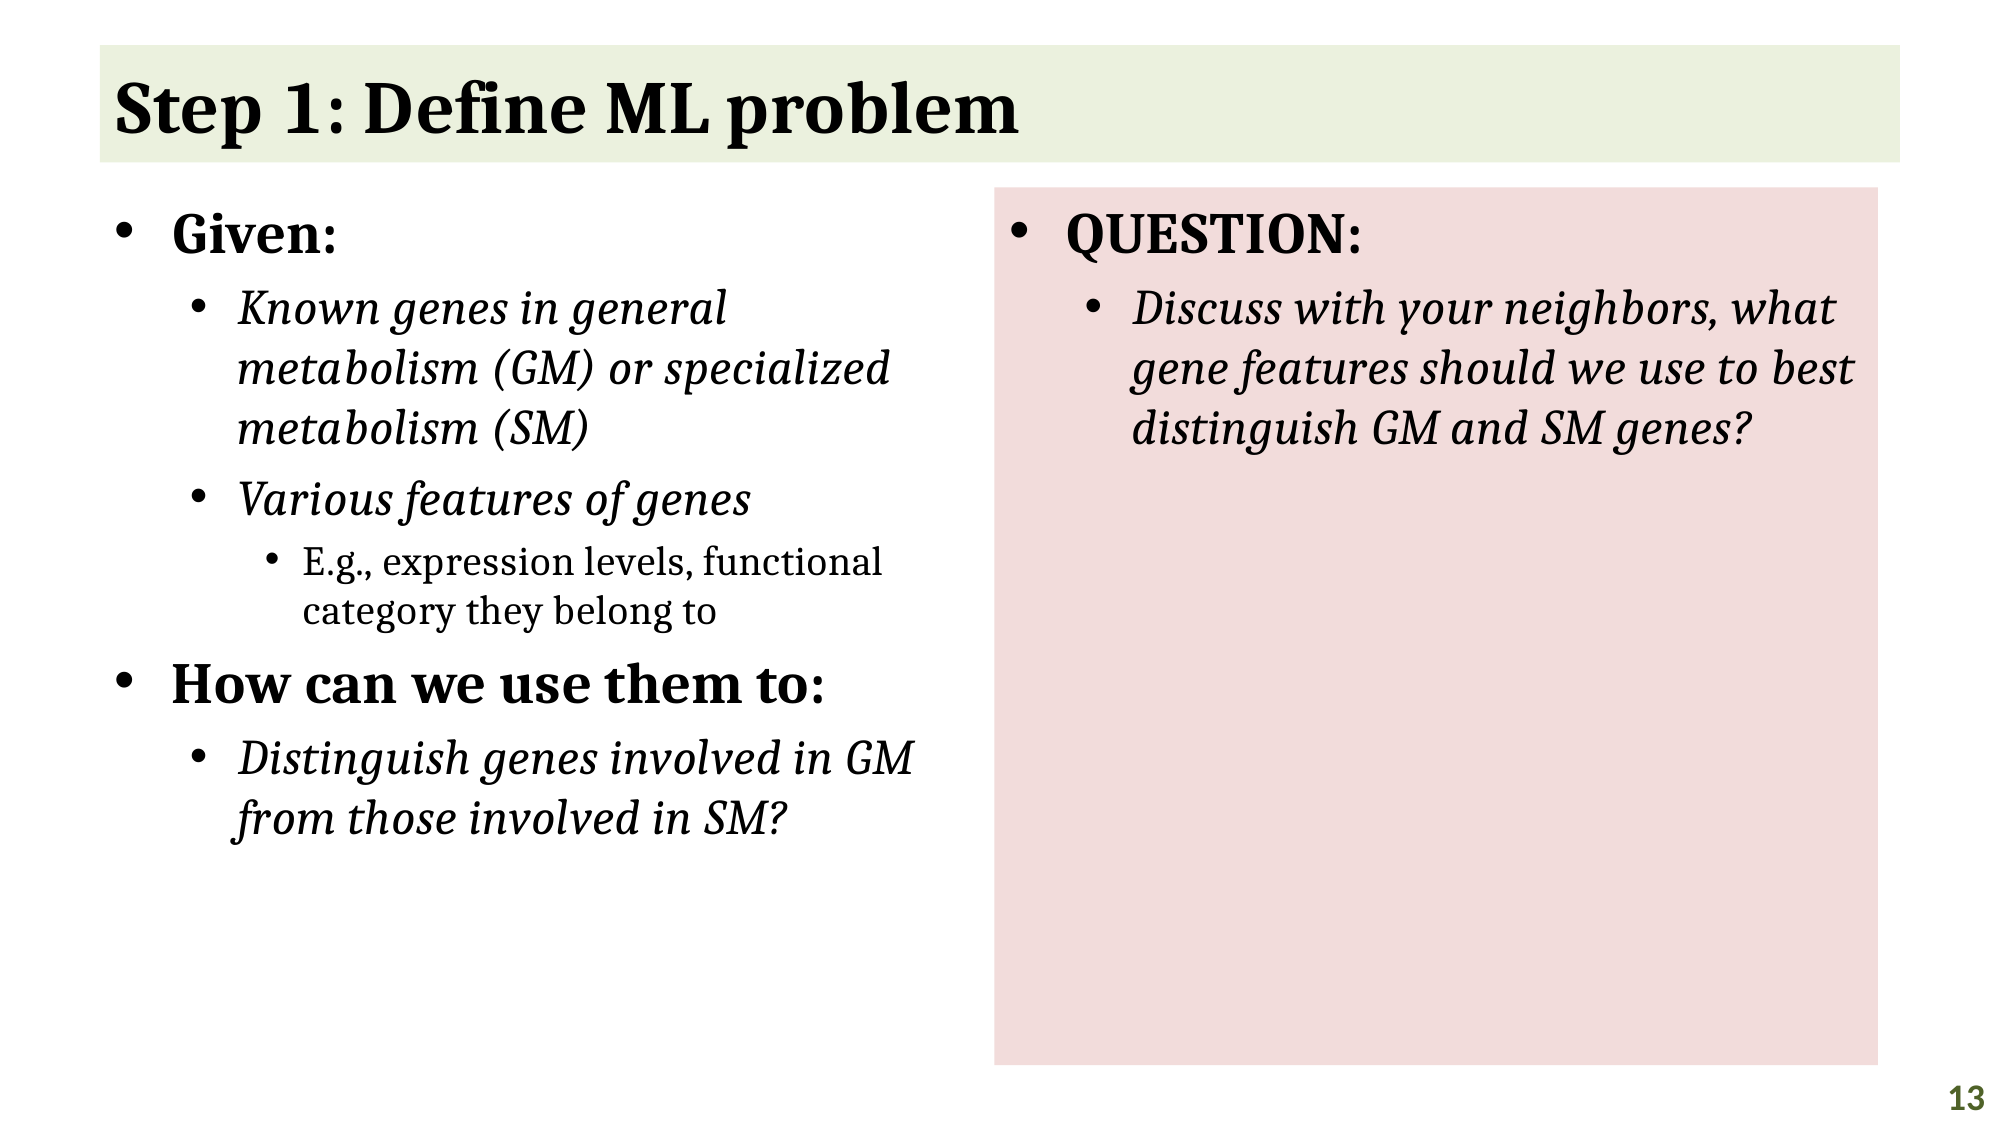

# Step 1: Define ML problem
Given:
Known genes in general metabolism (GM) or specialized metabolism (SM)
Various features of genes
E.g., expression levels, functional category they belong to
How can we use them to:
Distinguish genes involved in GM from those involved in SM?
QUESTION:
Discuss with your neighbors, what gene features should we use to best distinguish GM and SM genes?
13